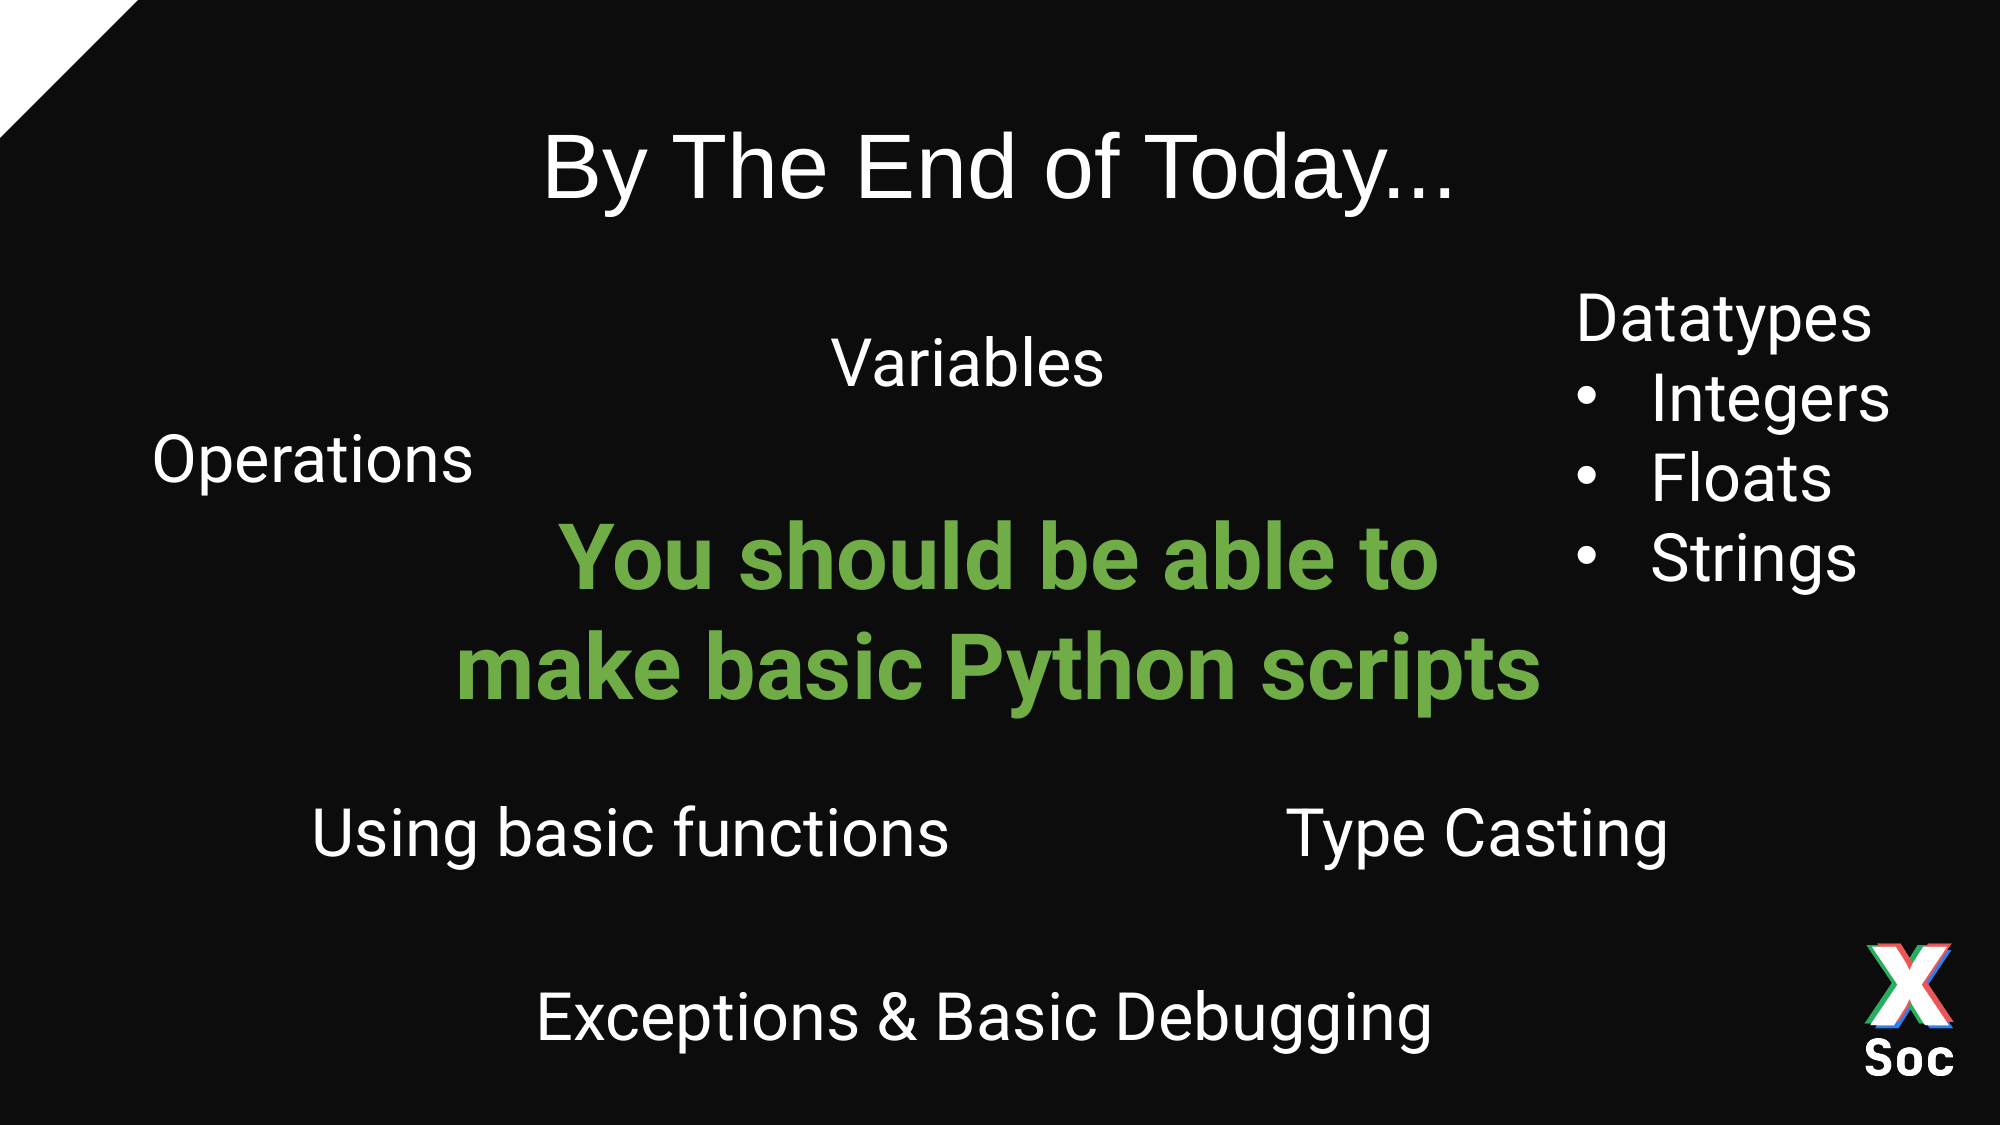

# By The End of Today...
Datatypes
Integers
Floats
Strings
Variables
Operations
You should be able to make basic Python scripts
Using basic functions
Type Casting
Exceptions & Basic Debugging